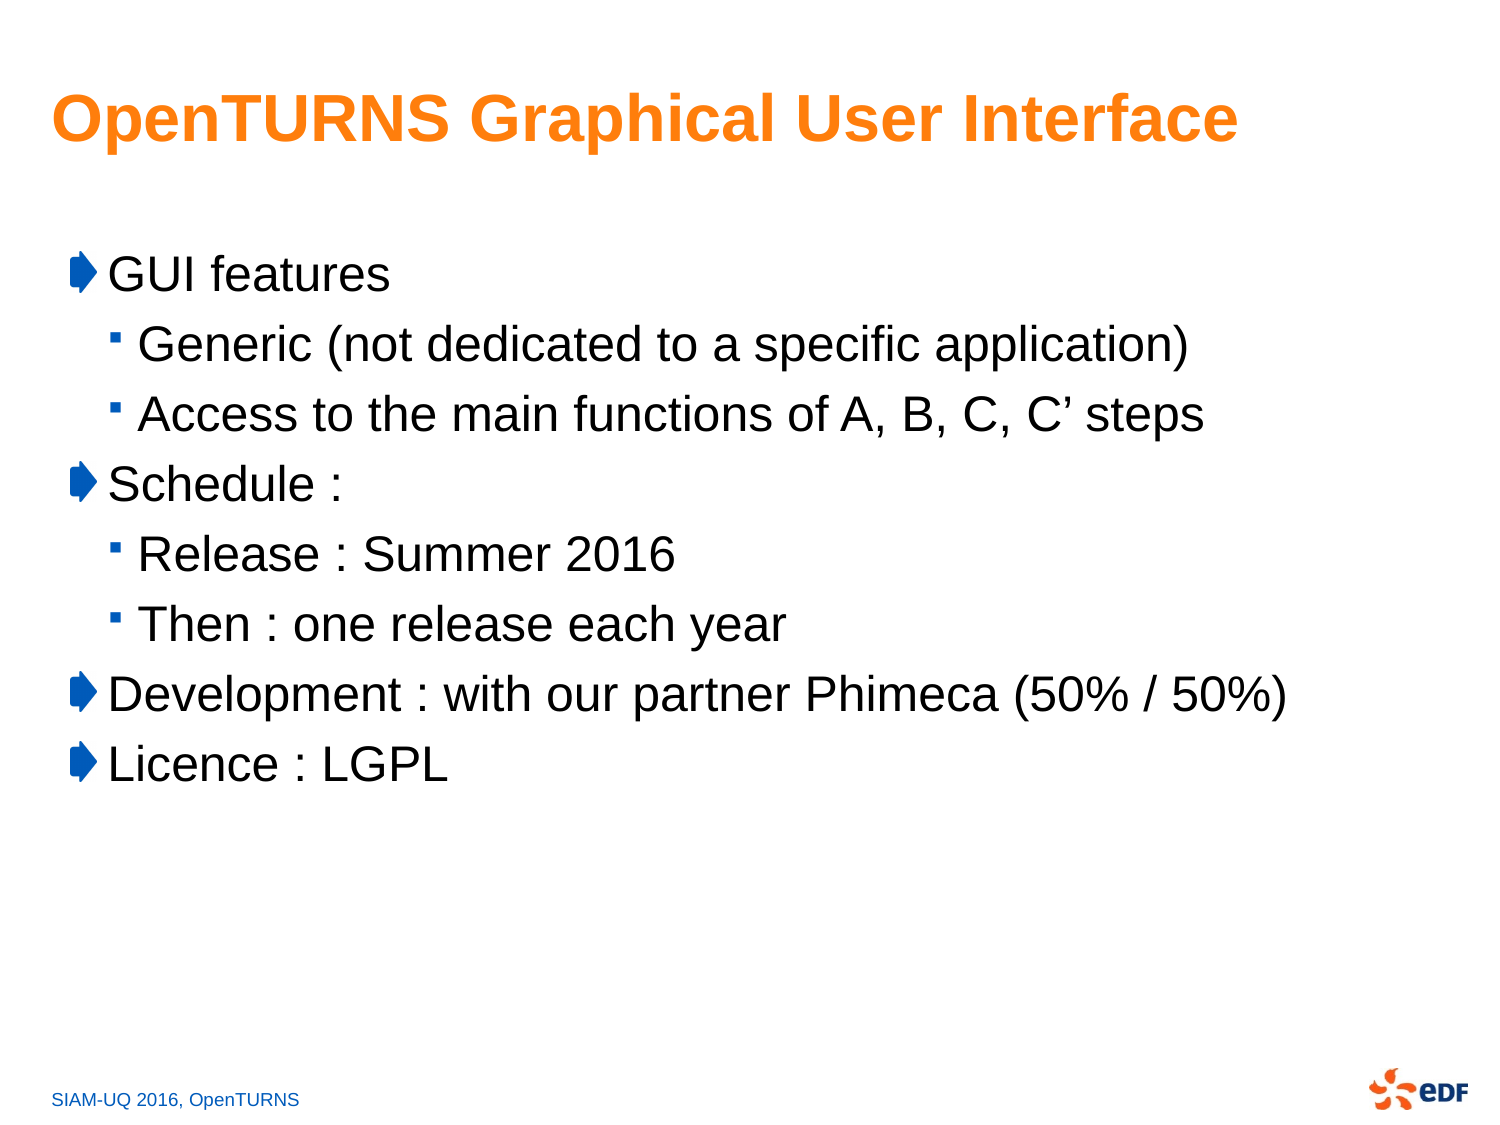

# OpenTURNS Graphical User Interface
GUI features
Generic (not dedicated to a specific application)
Access to the main functions of A, B, C, C’ steps
Schedule :
Release : Summer 2016
Then : one release each year
Development : with our partner Phimeca (50% / 50%)
Licence : LGPL
SIAM-UQ 2016, OpenTURNS